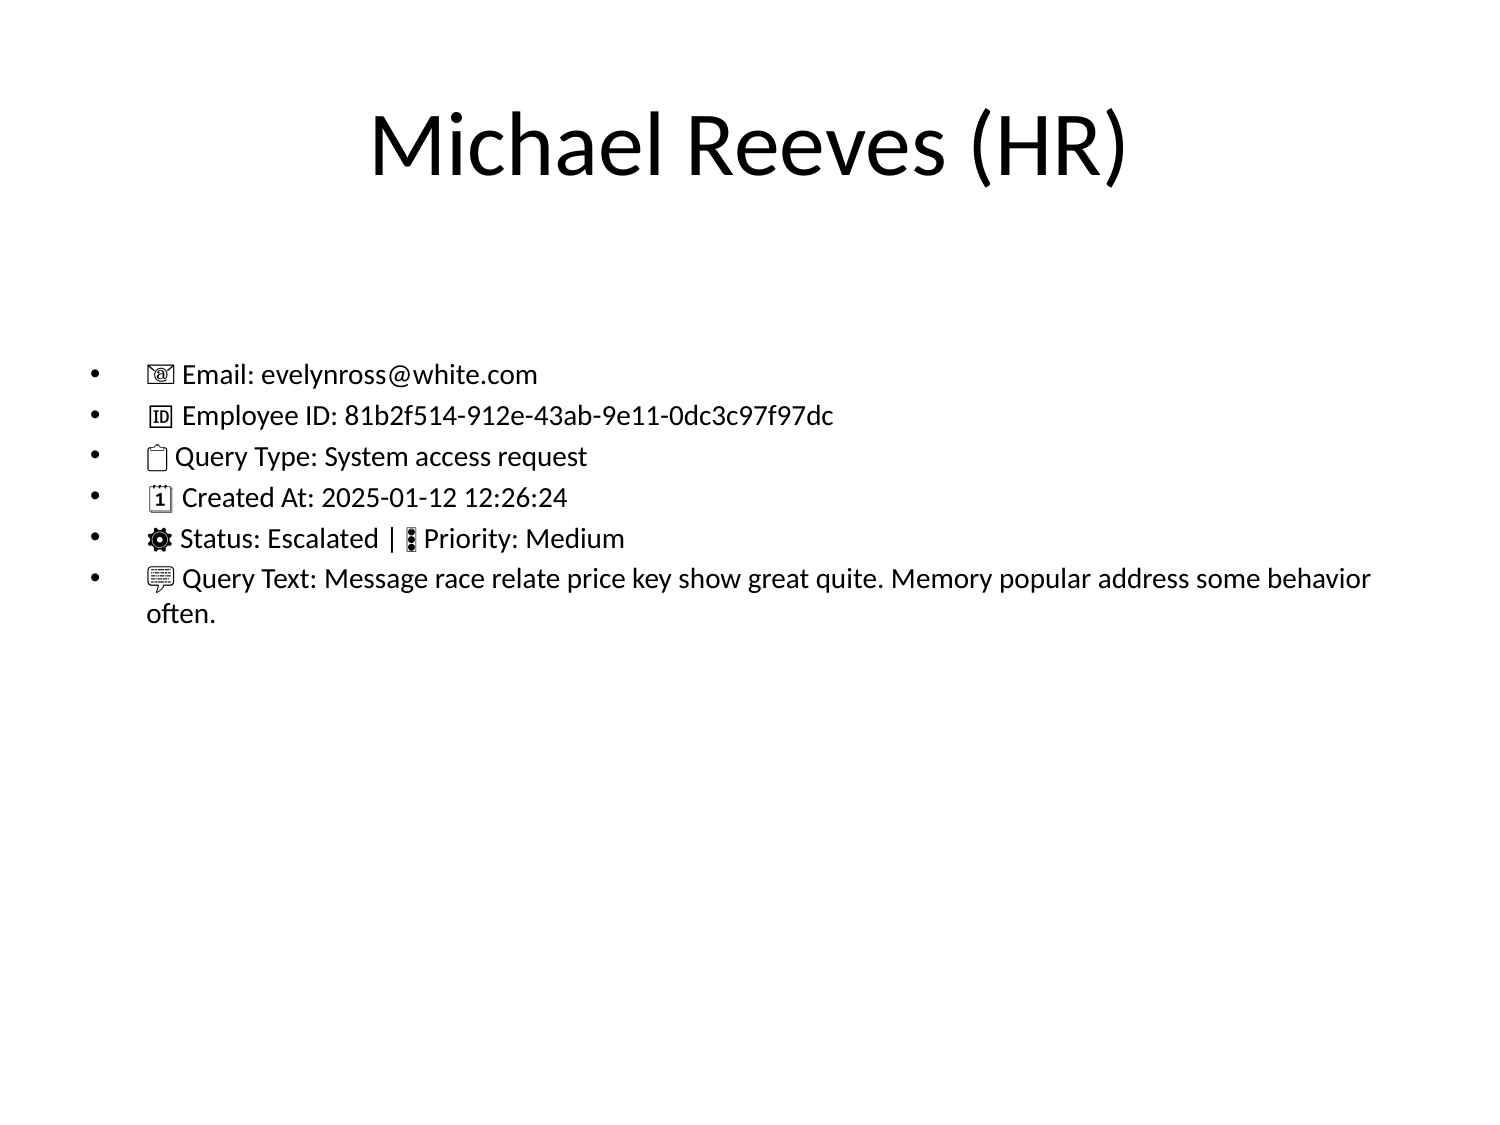

# Michael Reeves (HR)

📧 Email: evelynross@white.com
🆔 Employee ID: 81b2f514-912e-43ab-9e11-0dc3c97f97dc
📋 Query Type: System access request
🗓 Created At: 2025-01-12 12:26:24
⚙ Status: Escalated | 🚦 Priority: Medium
💬 Query Text: Message race relate price key show great quite. Memory popular address some behavior often.